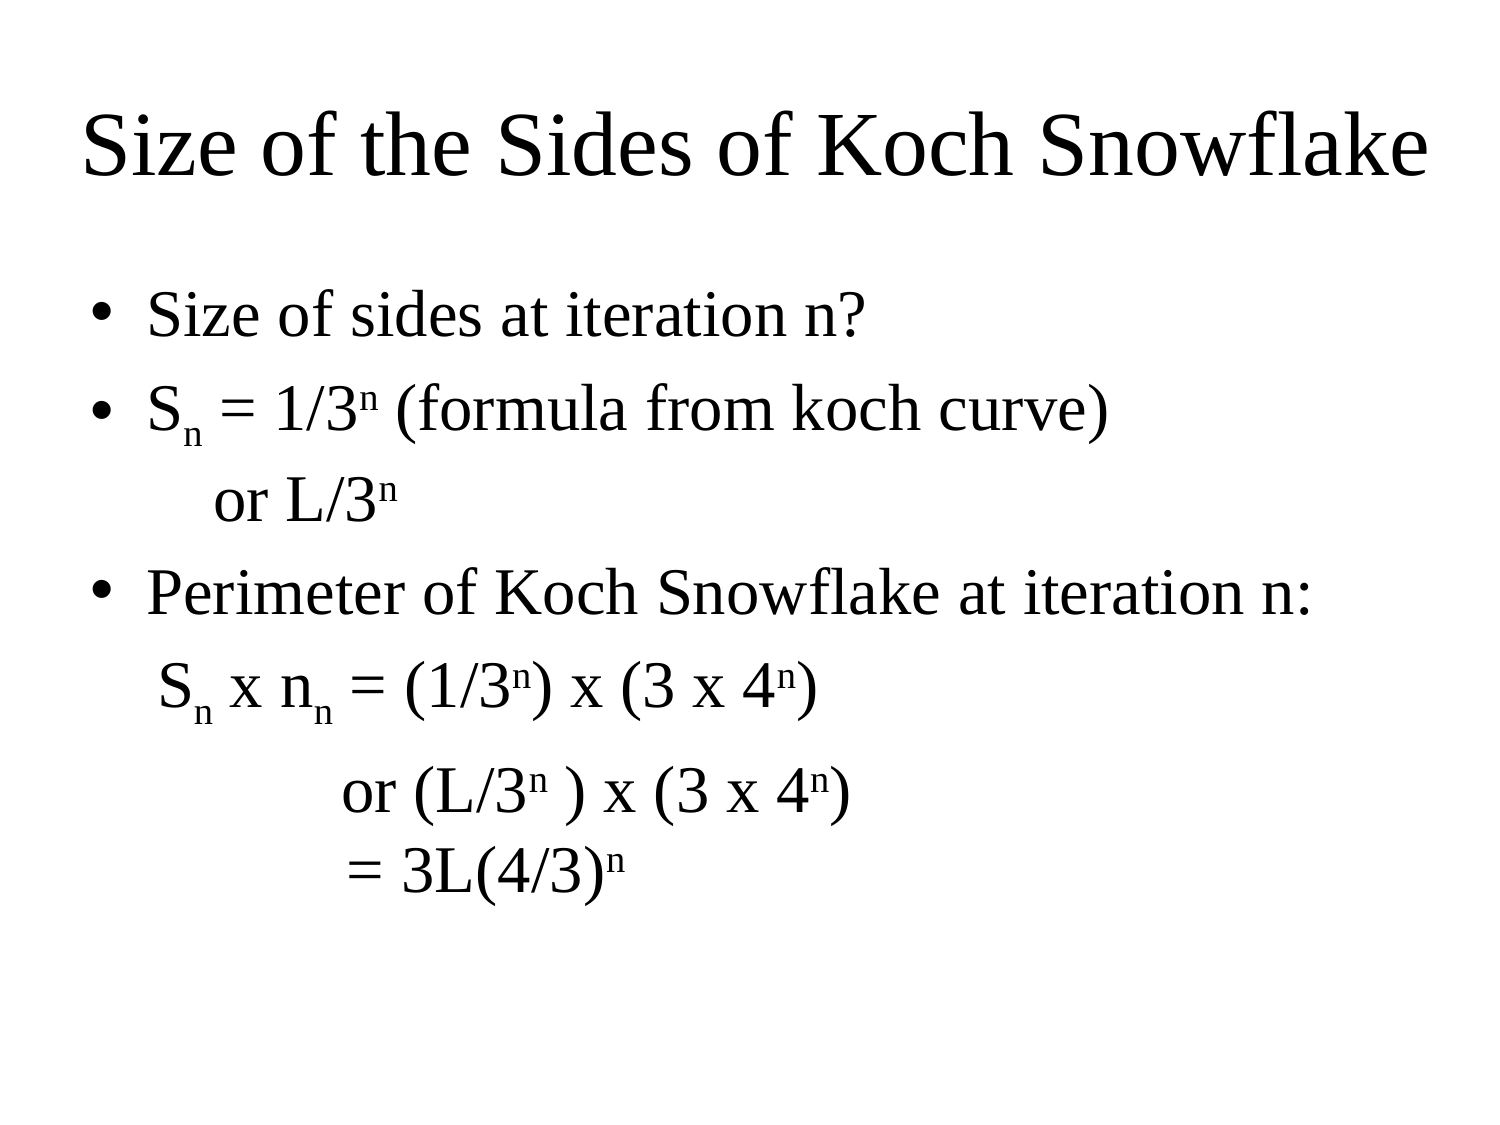

# Size of the Sides of Koch Snowflake
Size of sides at iteration n?
Sn = 1/3n (formula from koch curve)
    or L/3n
Perimeter of Koch Snowflake at iteration n:
    Sn x nn = (1/3n) x (3 x 4n)
               or (L/3n ) x (3 x 4n)
            = 3L(4/3)n